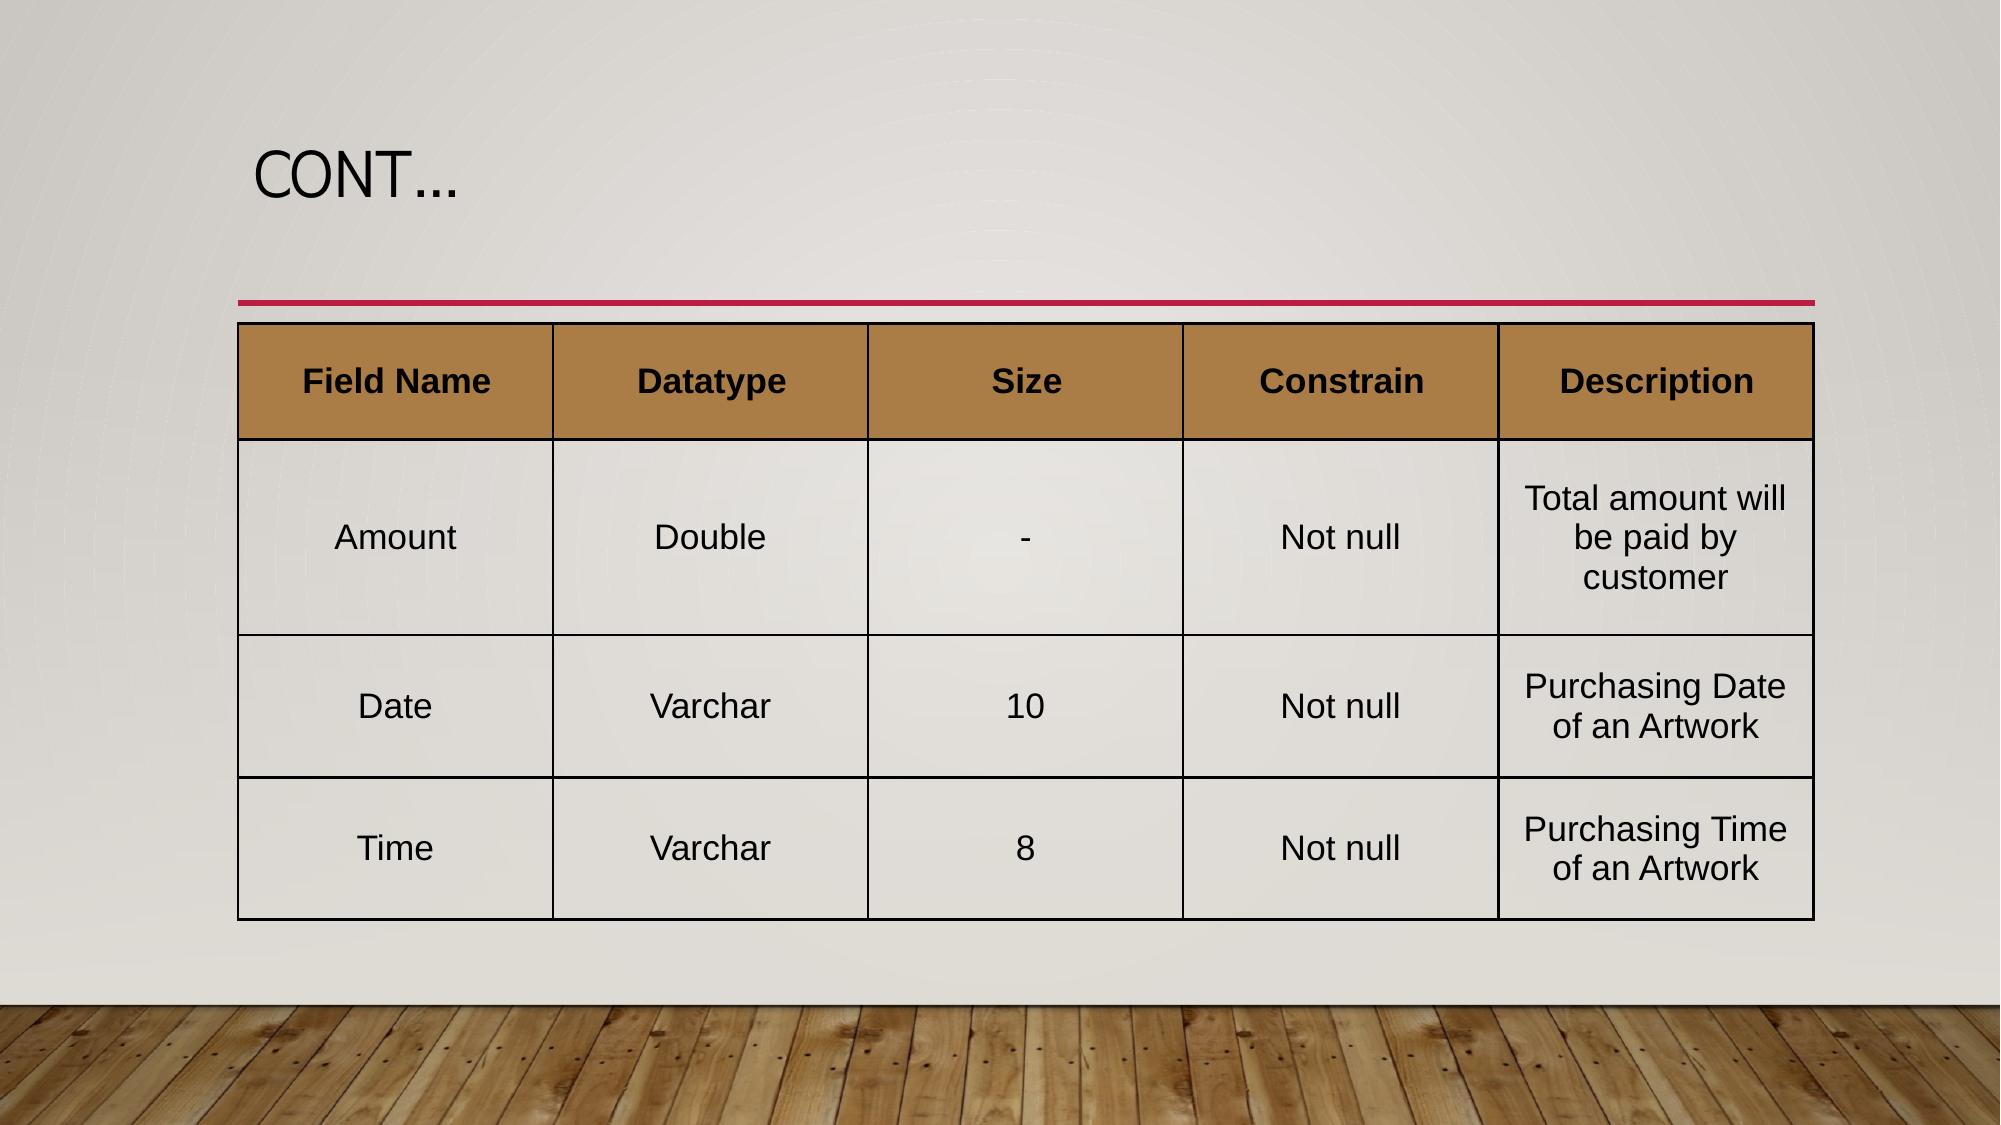

# Cont…
| Field Name | Datatype | Size | Constrain | Description |
| --- | --- | --- | --- | --- |
| Amount | Double | - | Not null | Total amount will be paid by customer |
| Date | Varchar | 10 | Not null | Purchasing Date of an Artwork |
| Time | Varchar | 8 | Not null | Purchasing Time of an Artwork |